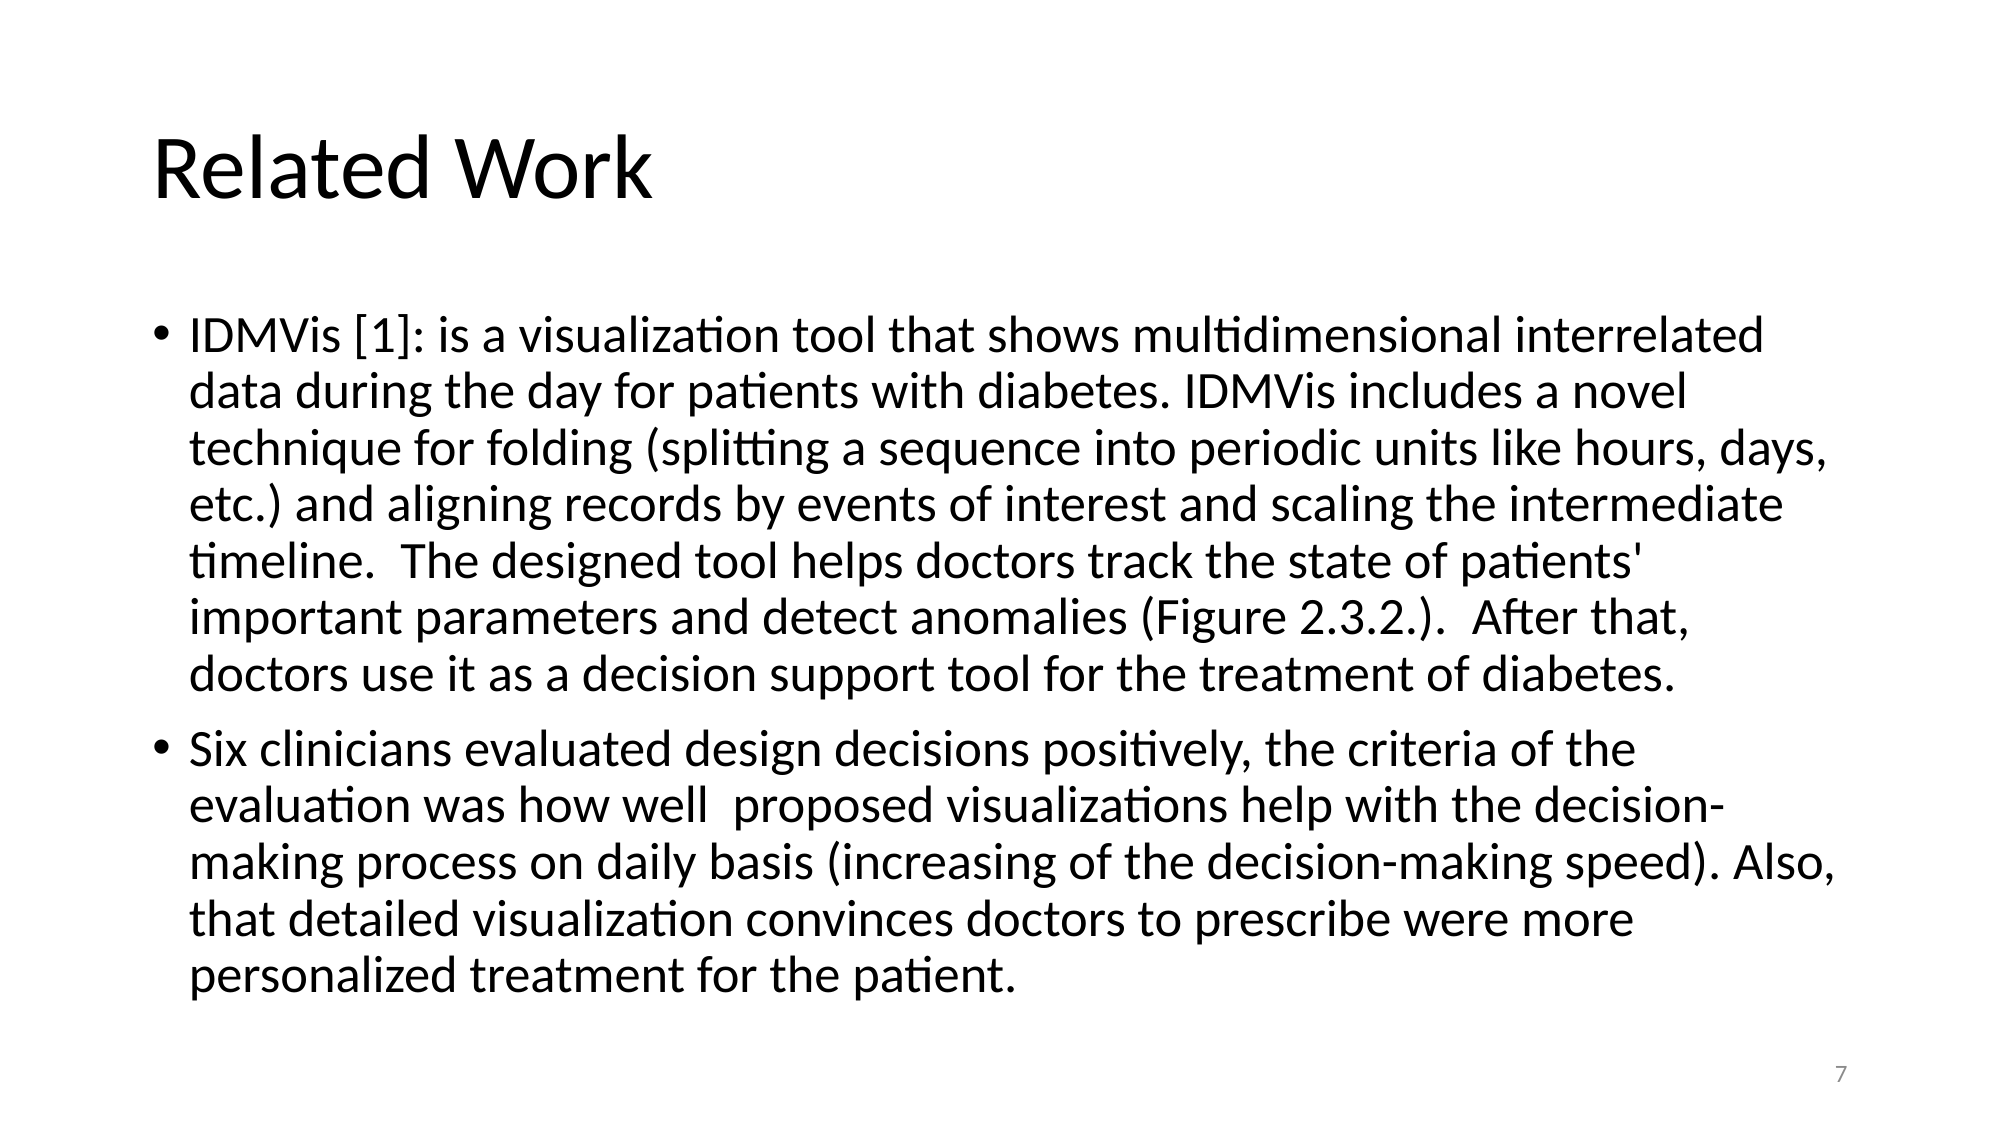

# Related Work
IDMVis [1]: is a visualization tool that shows multidimensional interrelated data during the day for patients with diabetes. IDMVis includes a novel technique for folding (splitting a sequence into periodic units like hours, days, etc.) and aligning records by events of interest and scaling the intermediate timeline.  The designed tool helps doctors track the state of patients' important parameters and detect anomalies (Figure 2.3.2.).  After that, doctors use it as a decision support tool for the treatment of diabetes.
Six clinicians evaluated design decisions positively, the criteria of the evaluation was how well  proposed visualizations help with the decision-making process on daily basis (increasing of the decision-making speed). Also, that detailed visualization convinces doctors to prescribe were more personalized treatment for the patient.

7